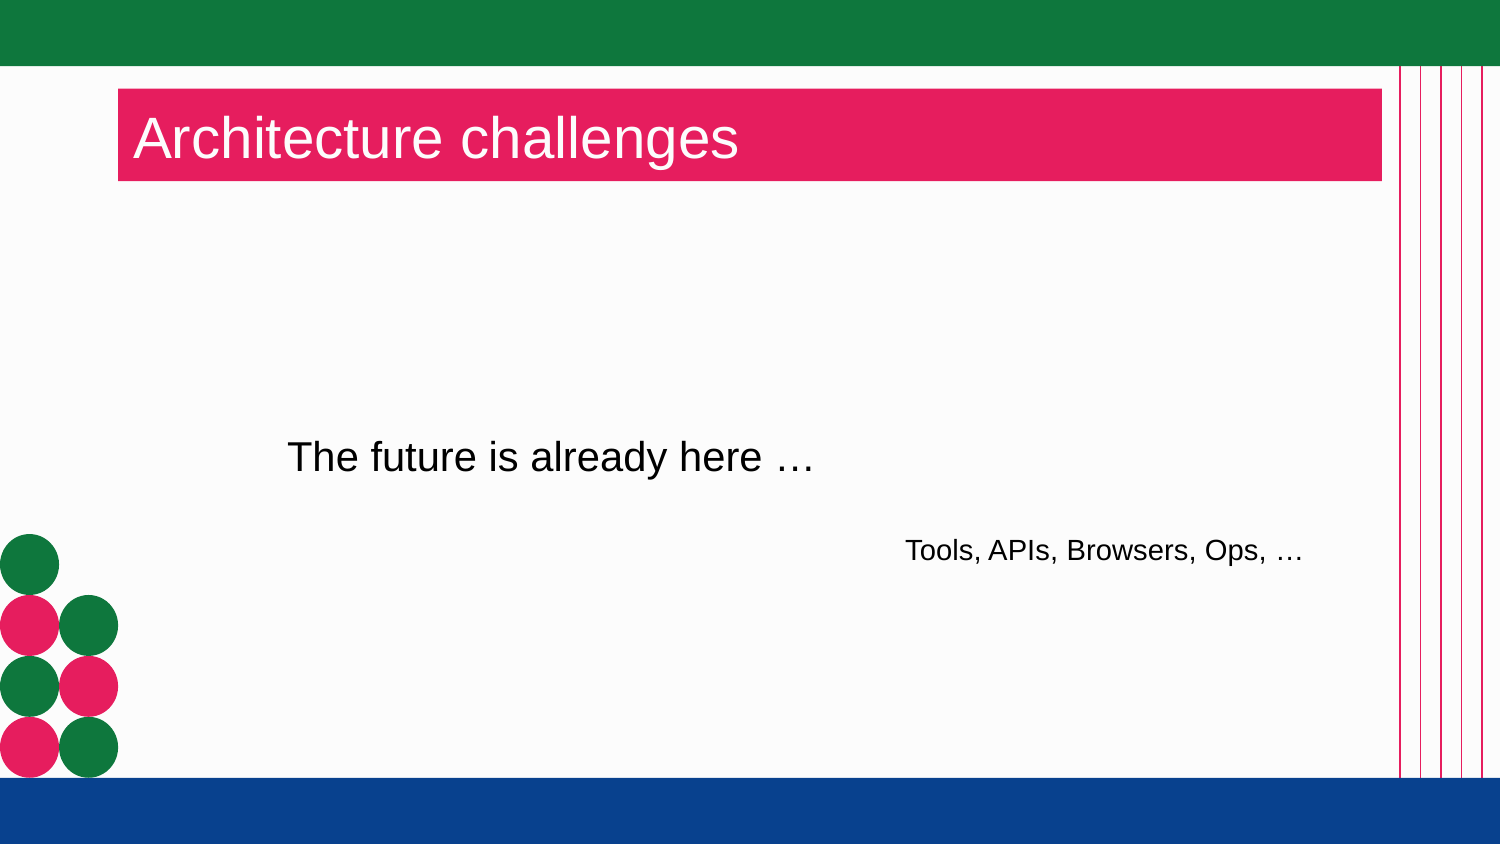

# Architecture challenges
The future is already here …
Tools, APIs, Browsers, Ops, …